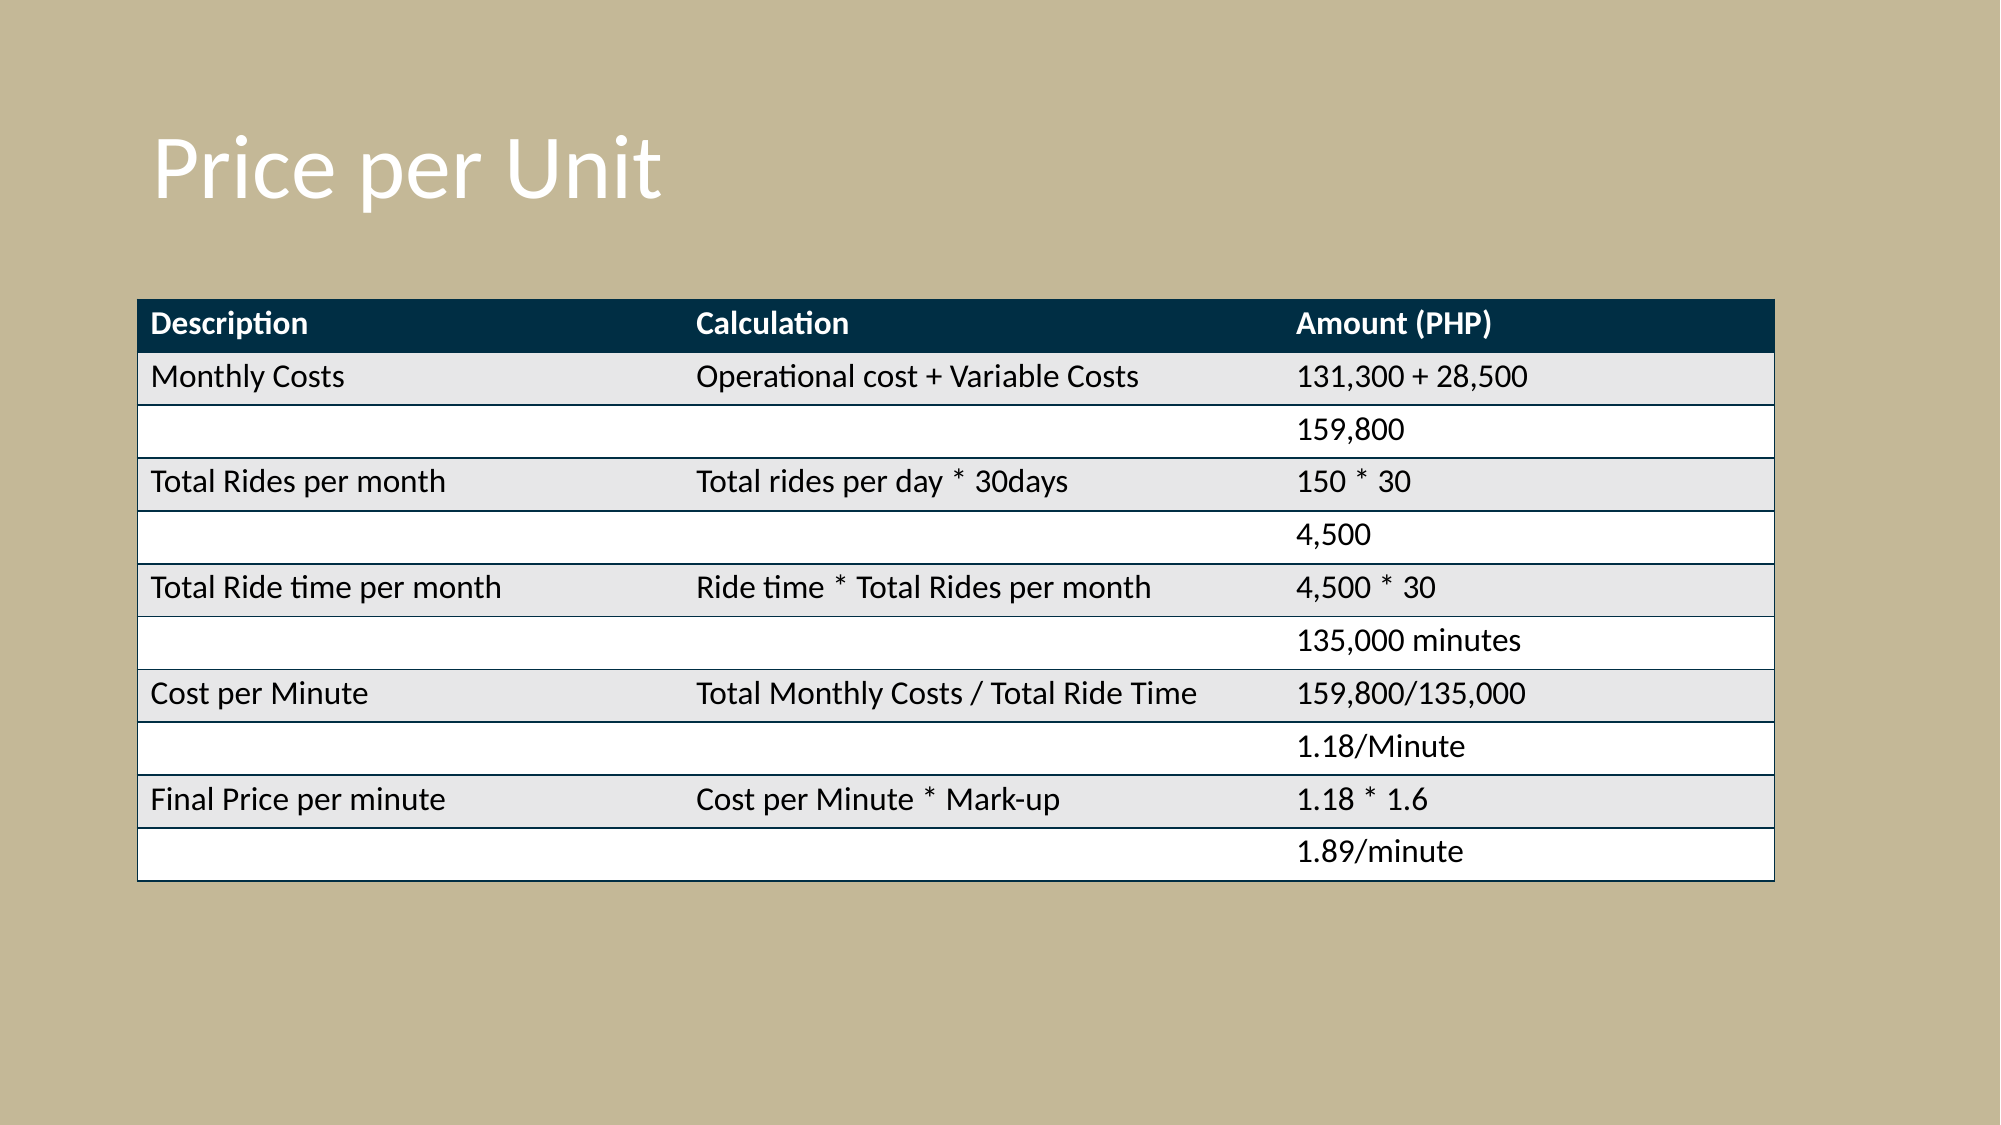

# Price per Unit
| Description | Calculation | Amount (PHP) |
| --- | --- | --- |
| Monthly Costs | Operational cost + Variable Costs | 131,300 + 28,500 |
|  |  | 159,800 |
| Total Rides per month | Total rides per day \* 30days | 150 \* 30 |
|  |  | 4,500 |
| Total Ride time per month | Ride time \* Total Rides per month | 4,500 \* 30 |
|  |  | 135,000 minutes |
| Cost per Minute | Total Monthly Costs / Total Ride Time | 159,800/135,000 |
|  |  | 1.18/Minute |
| Final Price per minute | Cost per Minute \* Mark-up | 1.18 \* 1.6 |
|  |  | 1.89/minute |